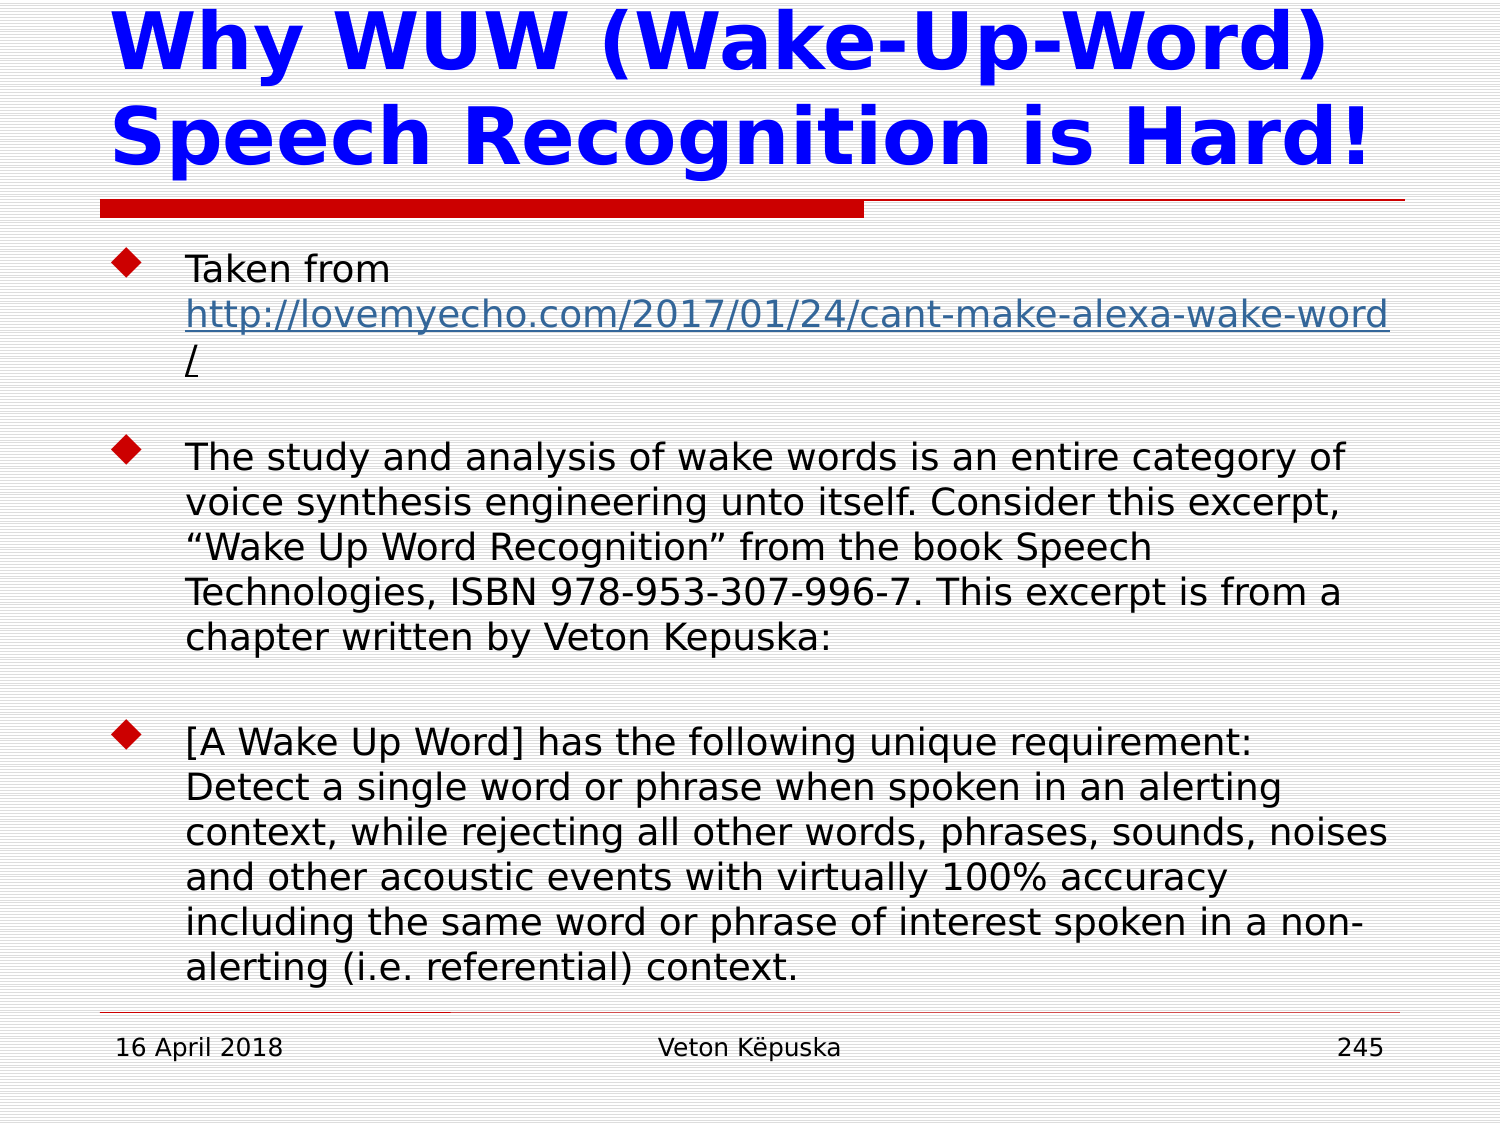

# Why WUW (Wake-Up-Word) Speech Recognition is Hard!
Taken from http://lovemyecho.com/2017/01/24/cant-make-alexa-wake-word/
The study and analysis of wake words is an entire category of voice synthesis engineering unto itself. Consider this excerpt, “Wake Up Word Recognition” from the book Speech Technologies, ISBN 978-953-307-996-7. This excerpt is from a chapter written by Veton Kepuska:

[A Wake Up Word] has the following unique requirement: Detect a single word or phrase when spoken in an alerting context, while rejecting all other words, phrases, sounds, noises and other acoustic events with virtually 100% accuracy including the same word or phrase of interest spoken in a non-alerting (i.e. referential) context.
16 April 2018
Veton Këpuska
245